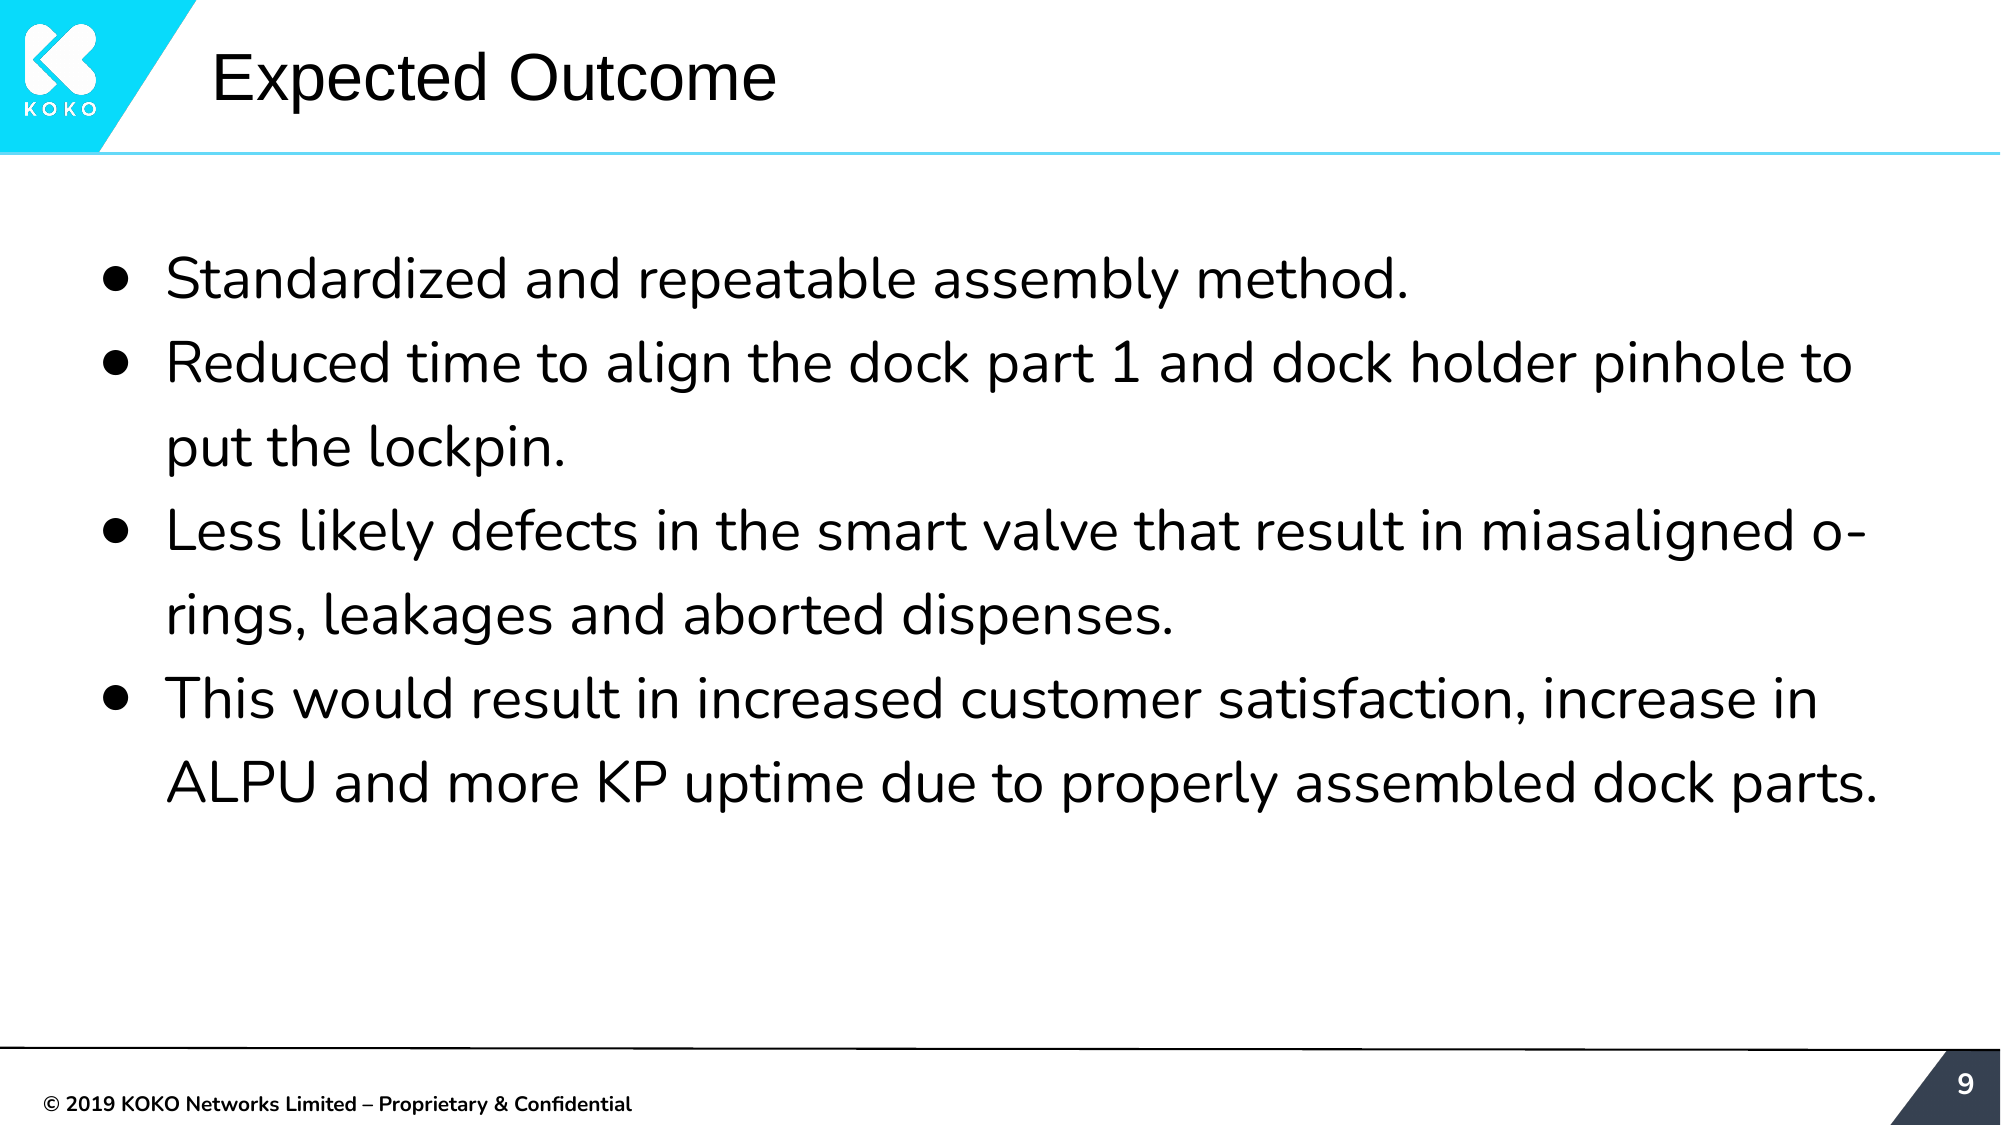

# Expected Outcome
Standardized and repeatable assembly method.
Reduced time to align the dock part 1 and dock holder pinhole to put the lockpin.
Less likely defects in the smart valve that result in miasaligned o-rings, leakages and aborted dispenses.
This would result in increased customer satisfaction, increase in ALPU and more KP uptime due to properly assembled dock parts.

9